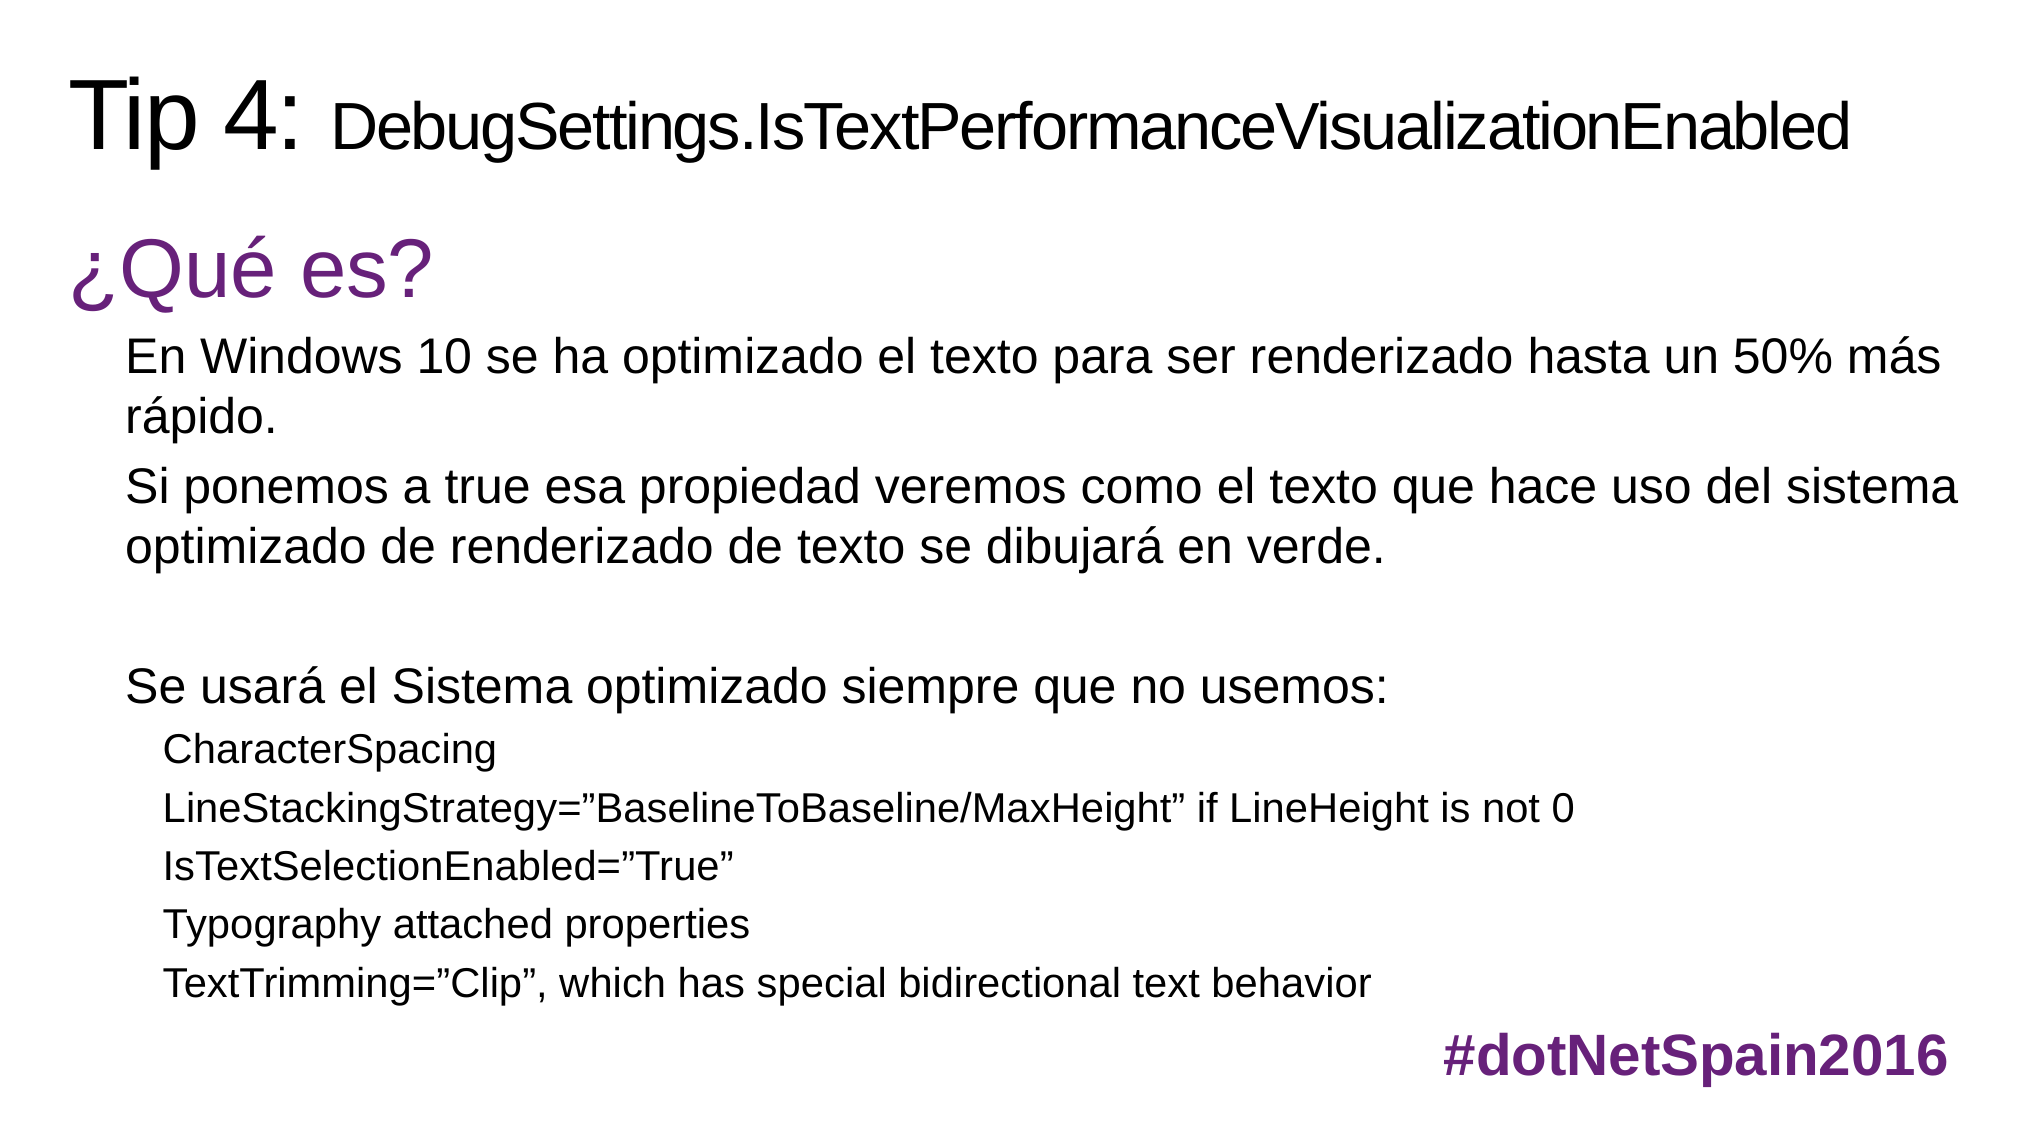

# Tip 4: DebugSettings.IsTextPerformanceVisualizationEnabled
¿Qué es?
En Windows 10 se ha optimizado el texto para ser renderizado hasta un 50% más rápido.
Si ponemos a true esa propiedad veremos como el texto que hace uso del sistema optimizado de renderizado de texto se dibujará en verde.

Se usará el Sistema optimizado siempre que no usemos:
CharacterSpacing
LineStackingStrategy=”BaselineToBaseline/MaxHeight” if LineHeight is not 0
IsTextSelectionEnabled=”True”
Typography attached properties
TextTrimming=”Clip”, which has special bidirectional text behavior